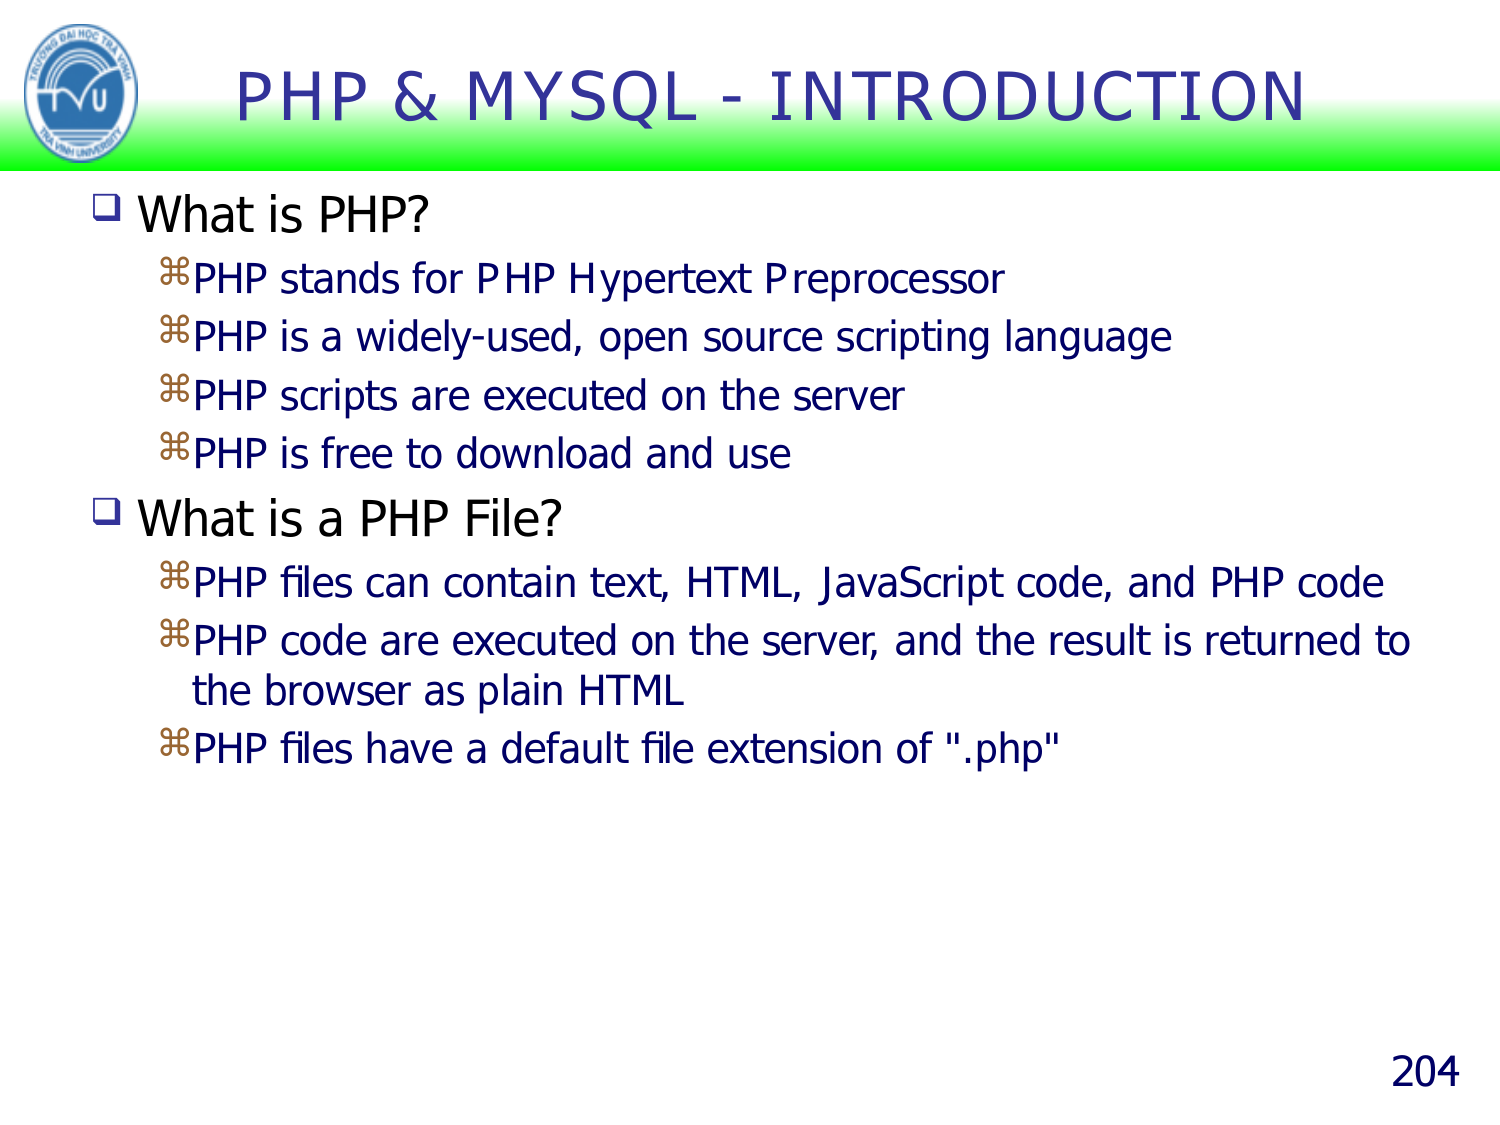

# PHP & MYSQL - INTRODUCTION
What is PHP?
PHP stands for PHP Hypertext Preprocessor
PHP is a widely-used, open source scripting language
PHP scripts are executed on the server
PHP is free to download and use
What is a PHP File?
PHP files can contain text, HTML, JavaScript code, and PHP code
PHP code are executed on the server, and the result is returned to the browser as plain HTML
PHP files have a default file extension of ".php"

204